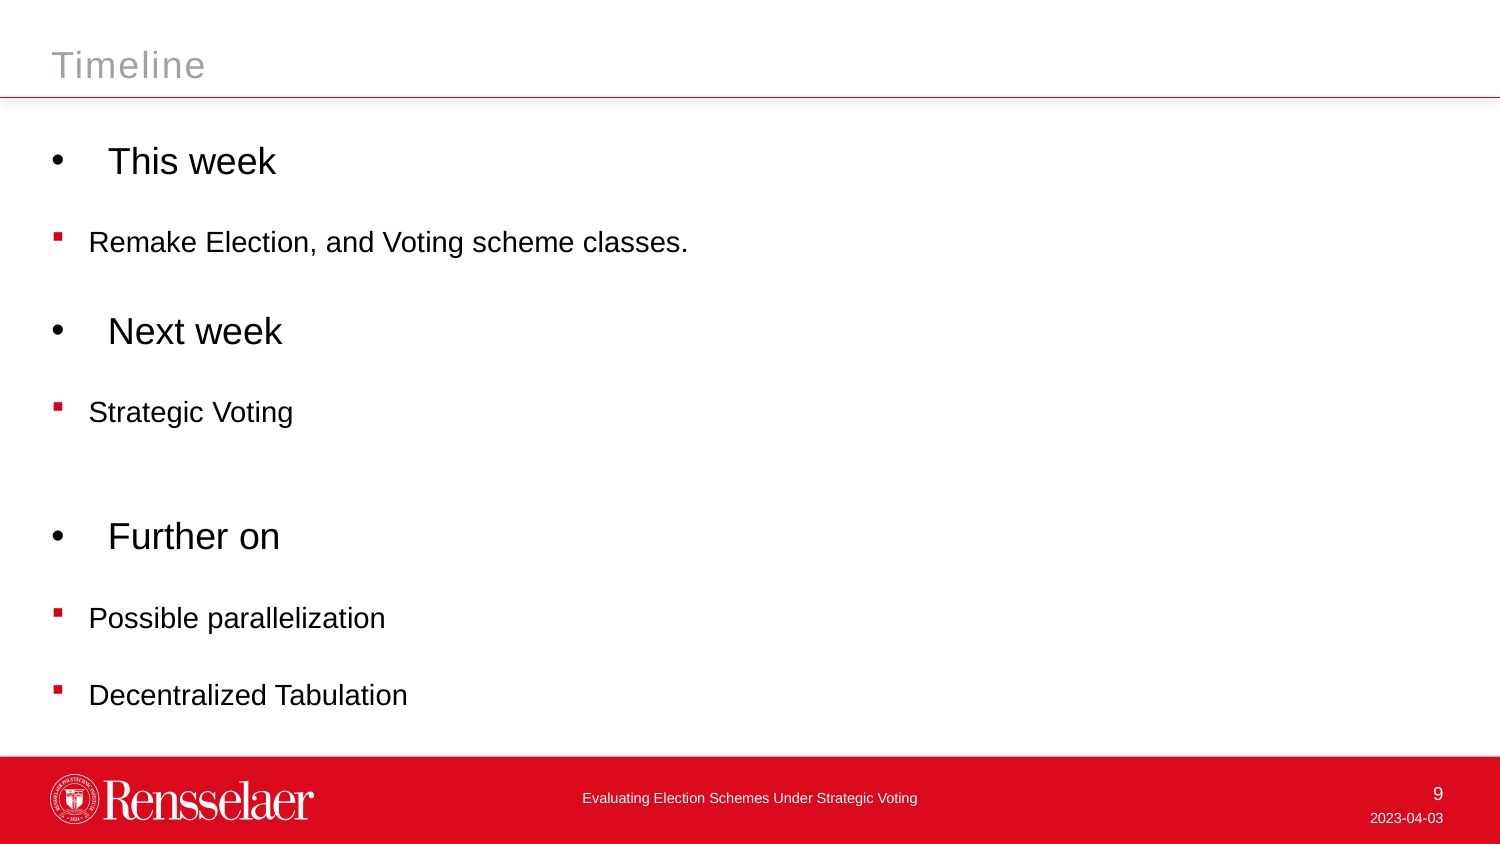

Timeline
This week
Remake Election, and Voting scheme classes.

Next week
Strategic Voting

Further on
Possible parallelization
Decentralized Tabulation